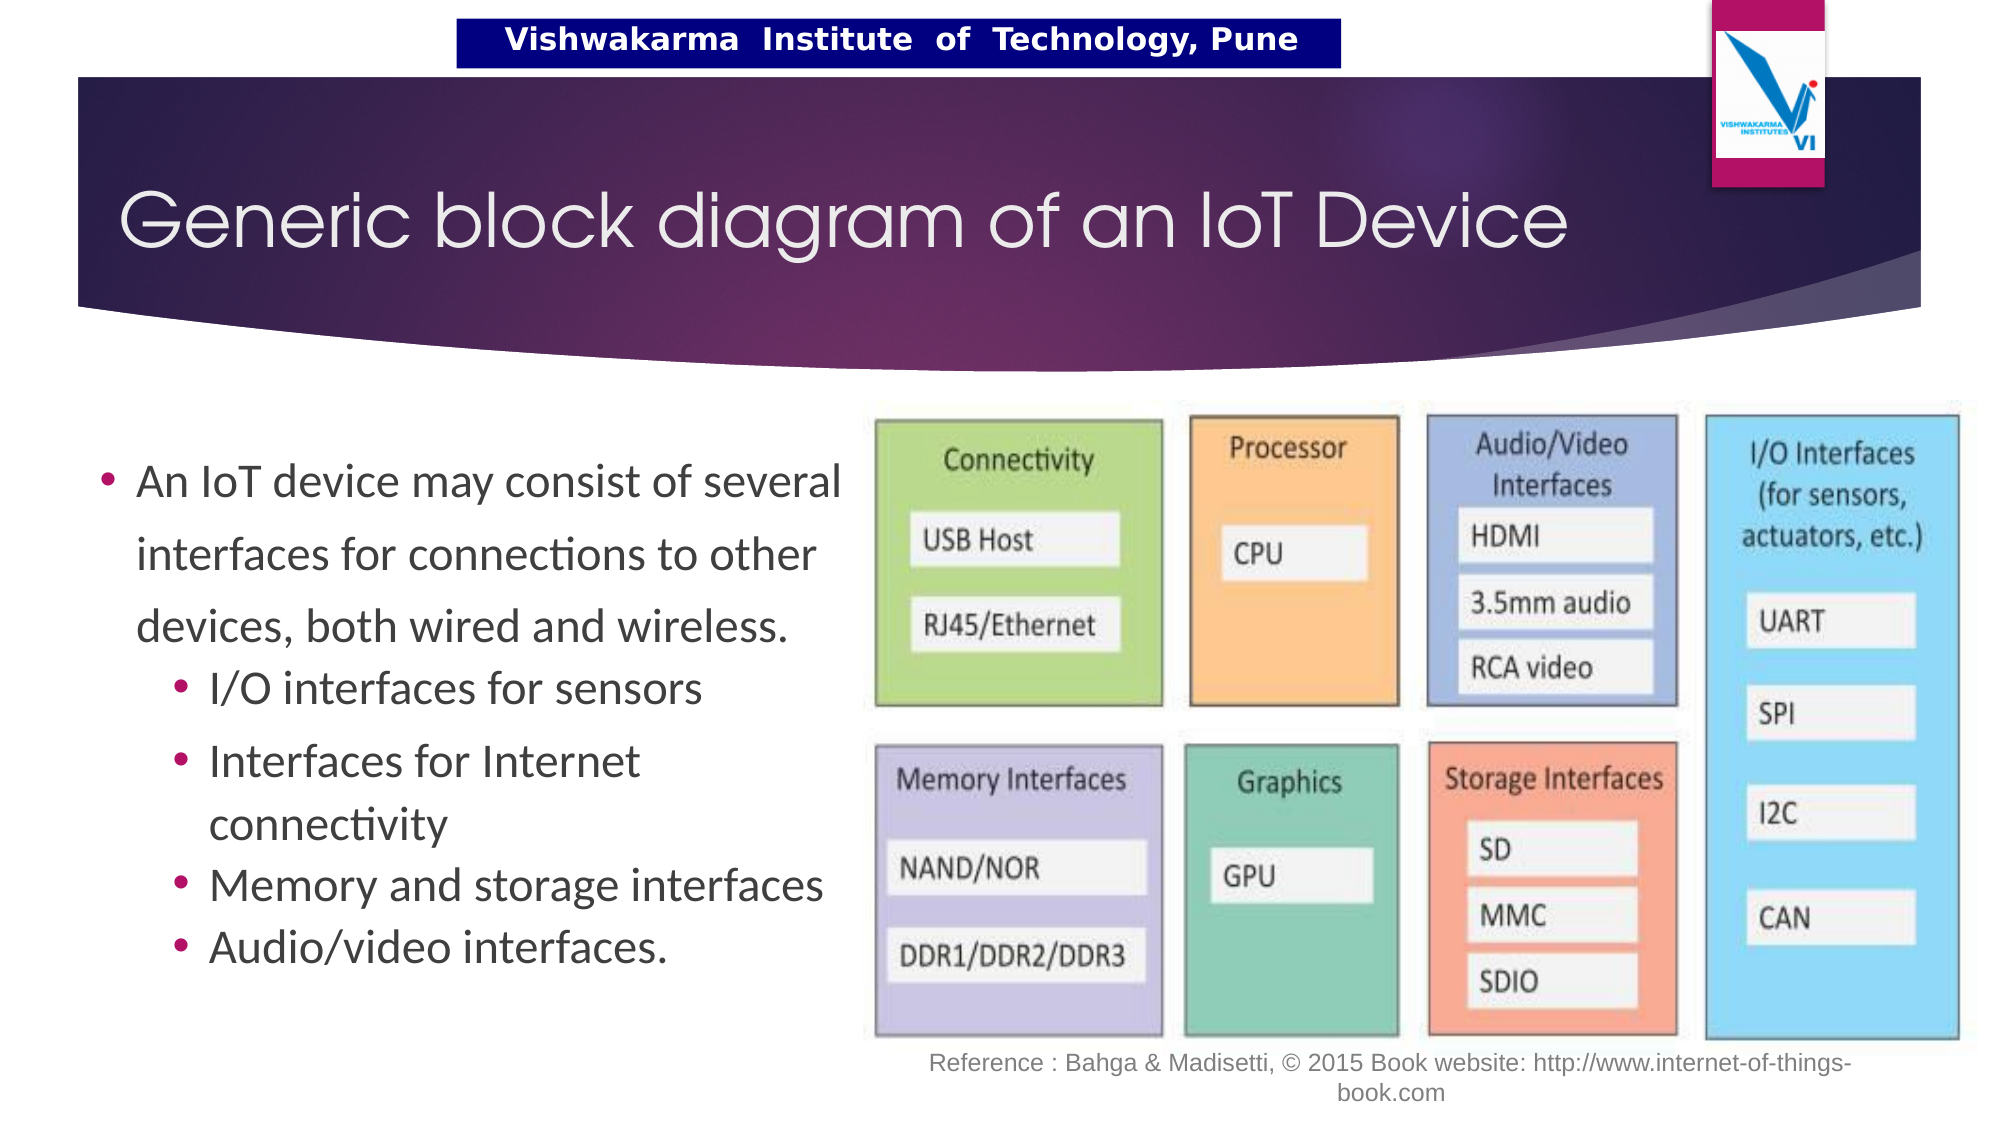

# Generic block diagram of an IoT Device

An IoT device may consist of several interfaces for connections to other devices, both wired and wireless.
I/O interfaces for sensors
Interfaces for Internet connectivity
Memory and storage interfaces
Audio/video interfaces.

Reference : Bahga & Madisetti, © 2015 Book website: http://www.internet-of-things-book.com